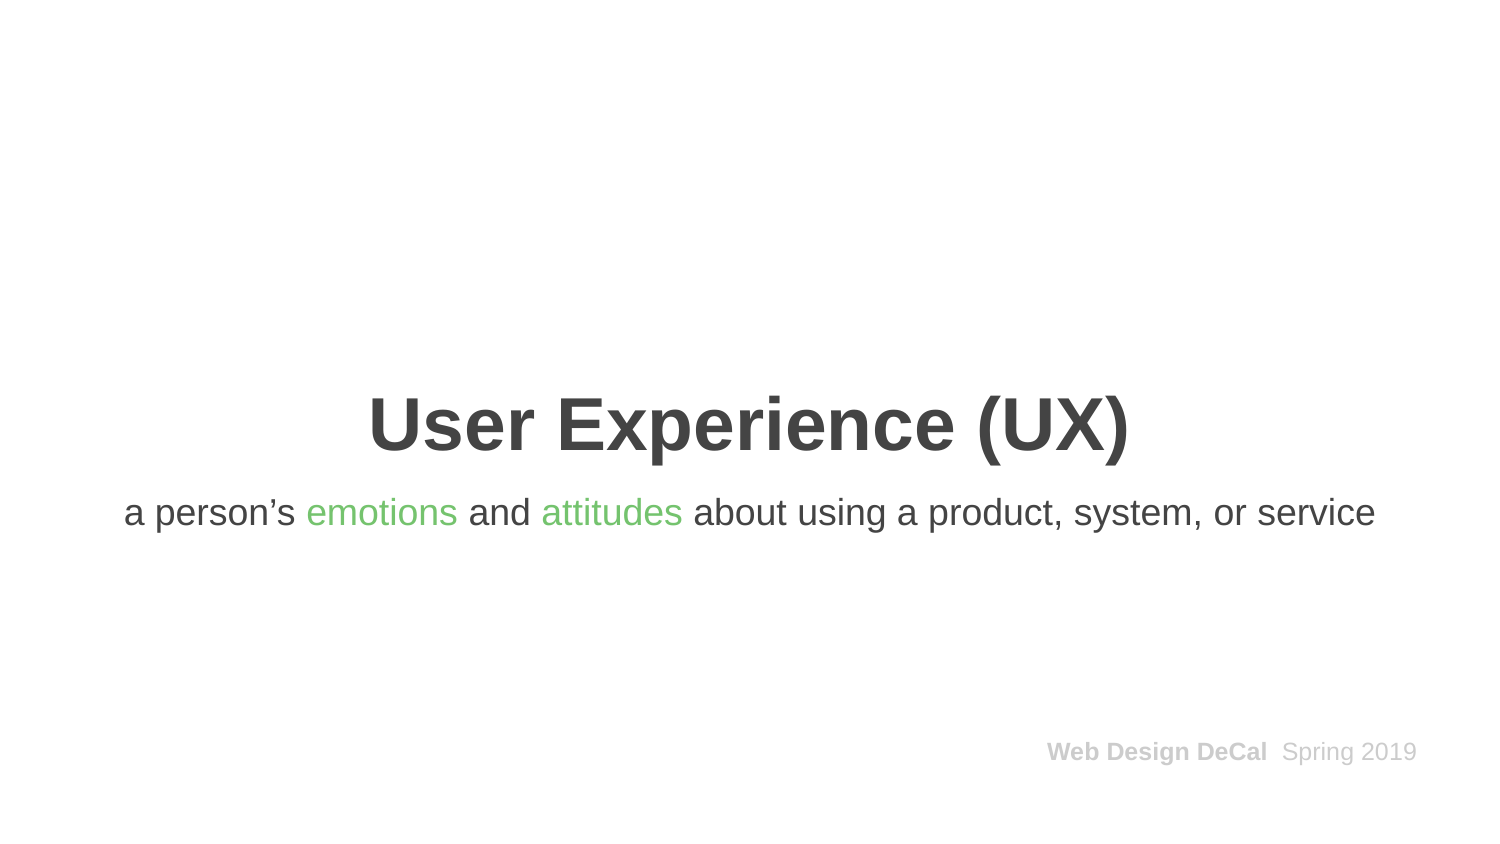

# User Experience (UX)
a person’s emotions and attitudes about using a product, system, or service